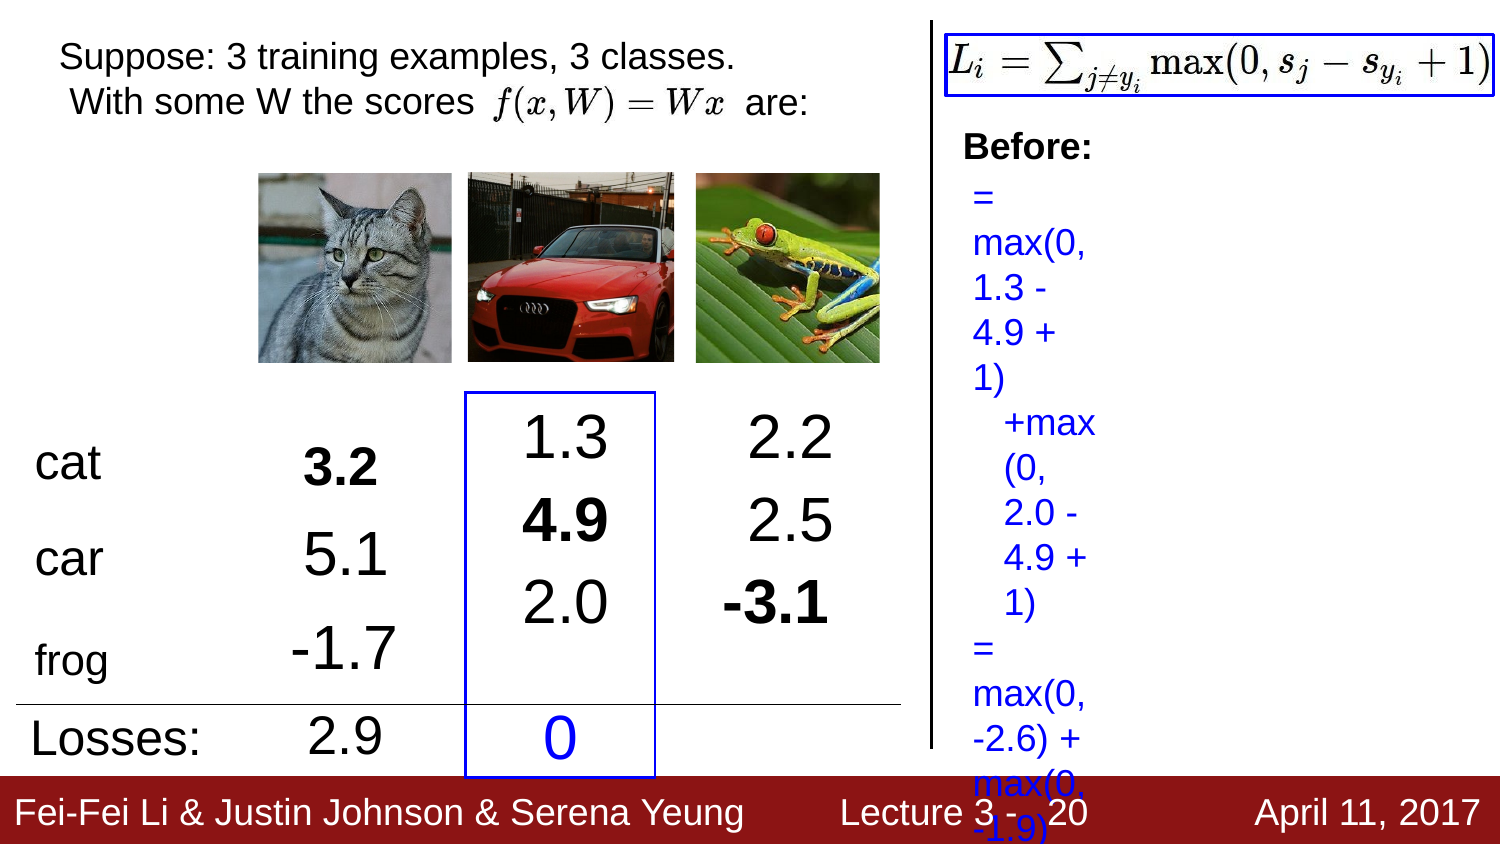

# Suppose: 3 training examples, 3 classes.  With some W the scores

are:

Before:
= max(0, 1.3 - 4.9 + 1)
+max(0, 2.0 - 4.9 + 1)
= max(0, -2.6) + max(0, -1.9)
= 0 + 0
= 0

With W twice as large:
= max(0, 2.6 - 9.8 + 1)
+max(0, 4.0 - 9.8 + 1)
= max(0, -6.2) + max(0, -4.8)
= 0 + 0
= 0

| cat 3.2 car 5.1 frog -1.7 | 1.3 4.9 2.0 | 2.2 2.5 -3.1 |
| --- | --- | --- |
| Losses: 2.9 | 0 |  |
20
Fei-Fei Li & Justin Johnson & Serena Yeung
Lecture 3 -
April 11, 2017